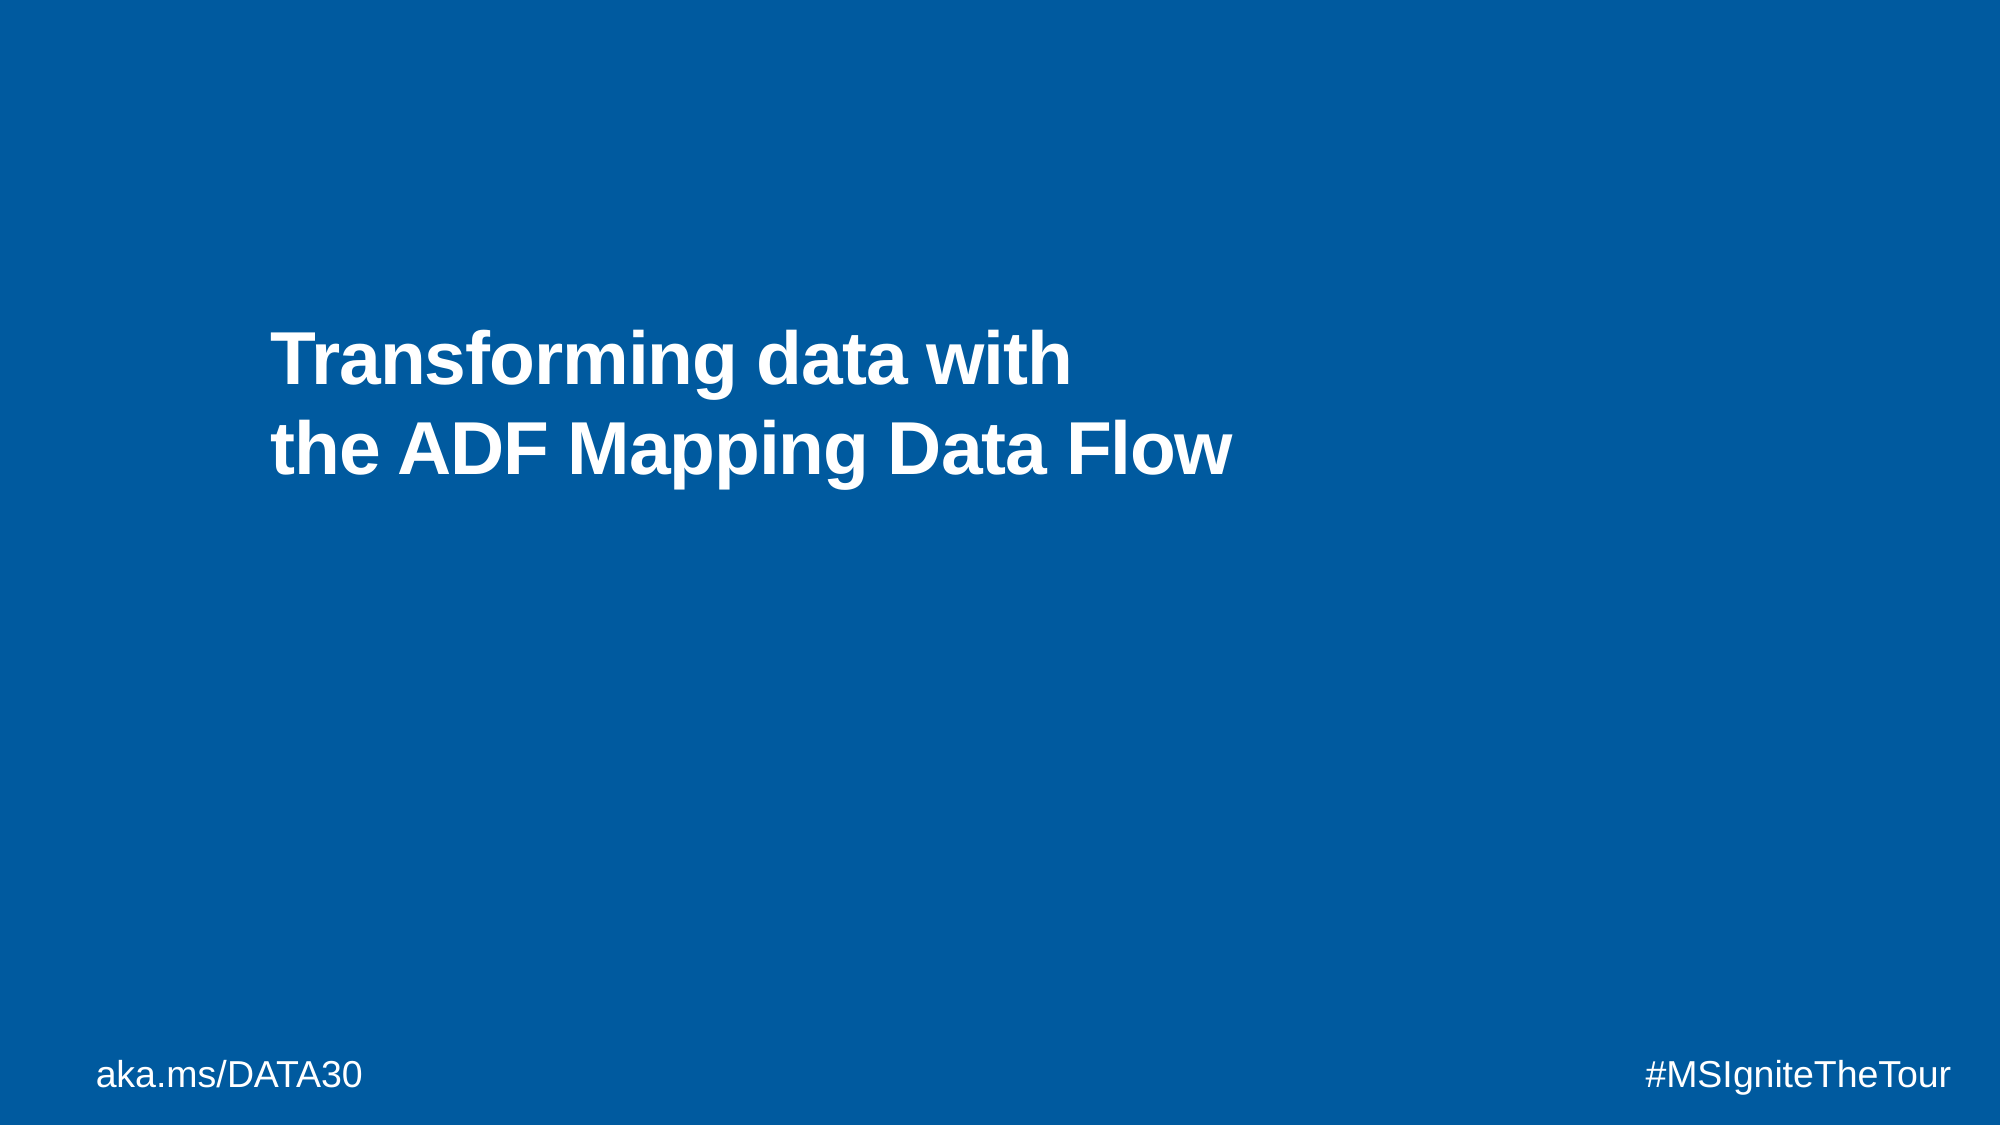

# Transforming data with the ADF Mapping Data Flow